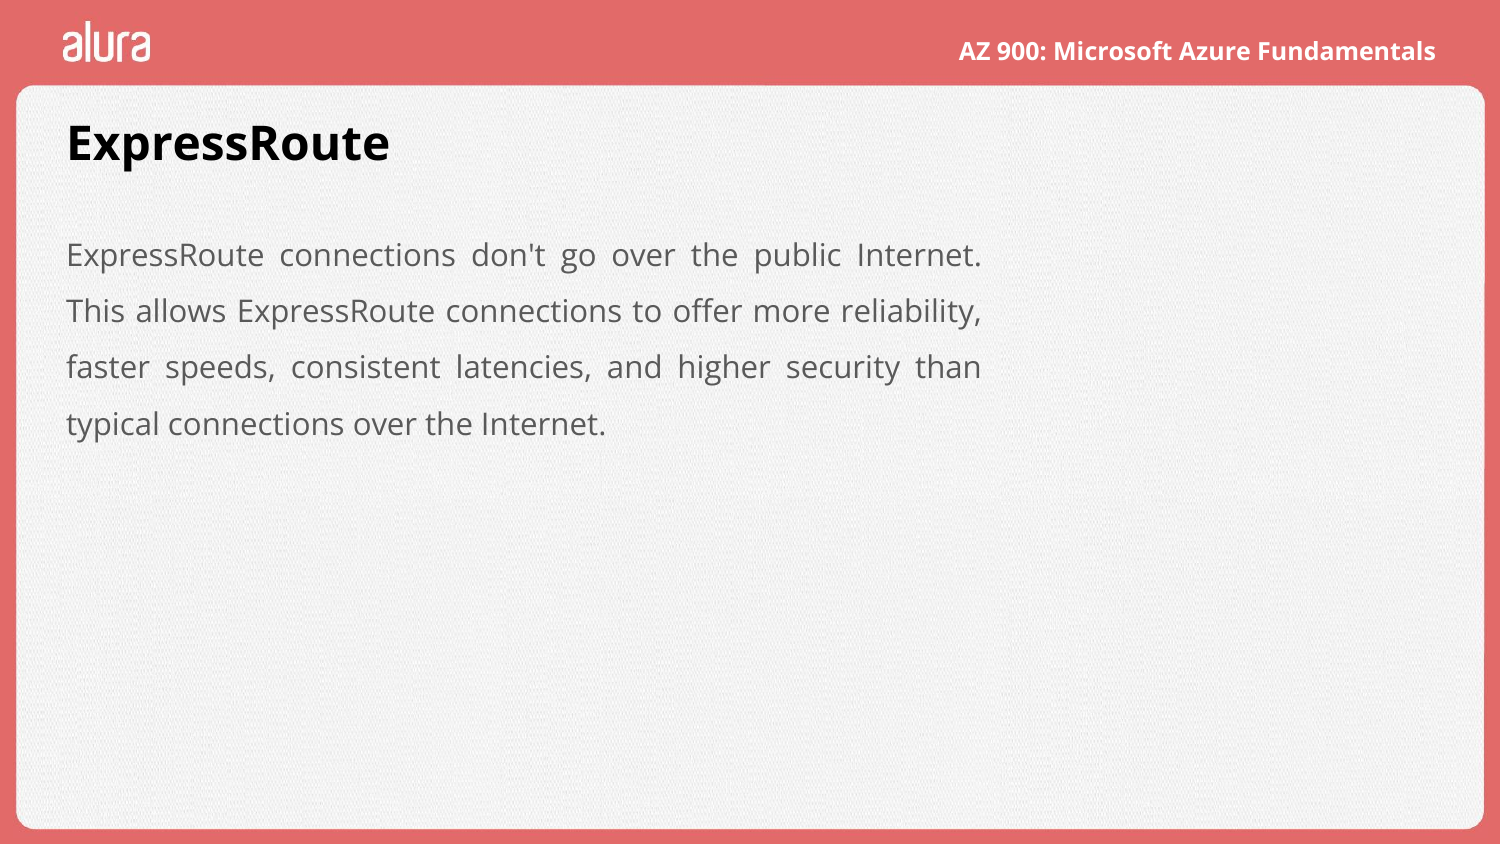

# ExpressRoute
ExpressRoute connections don't go over the public Internet. This allows ExpressRoute connections to offer more reliability, faster speeds, consistent latencies, and higher security than typical connections over the Internet.